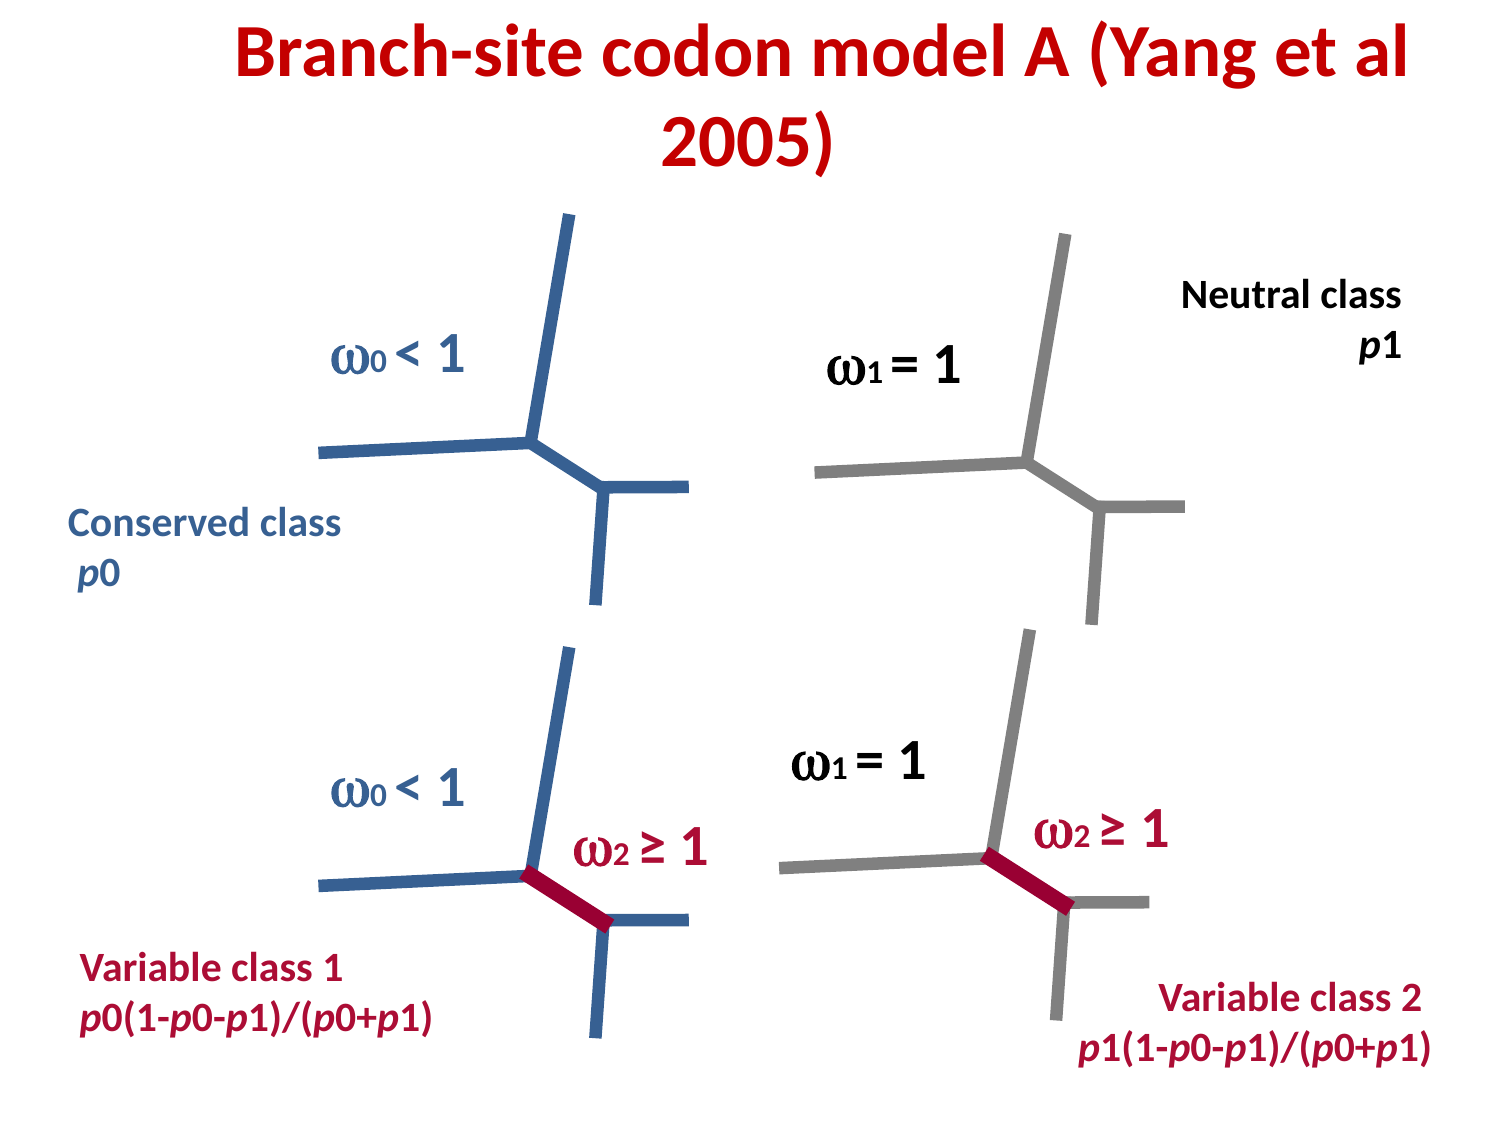

Branch-site codon model A (Yang et al 2005)

ω0 < 1
Conserved class
 p0

ω1 = 1
Neutral class
p1

ω1 = 1
ω2 ≥ 1
Variable class 2
p1(1-p0-p1)/(p0+p1)

ω0 < 1
ω2 ≥ 1
Variable class 1
p0(1-p0-p1)/(p0+p1)